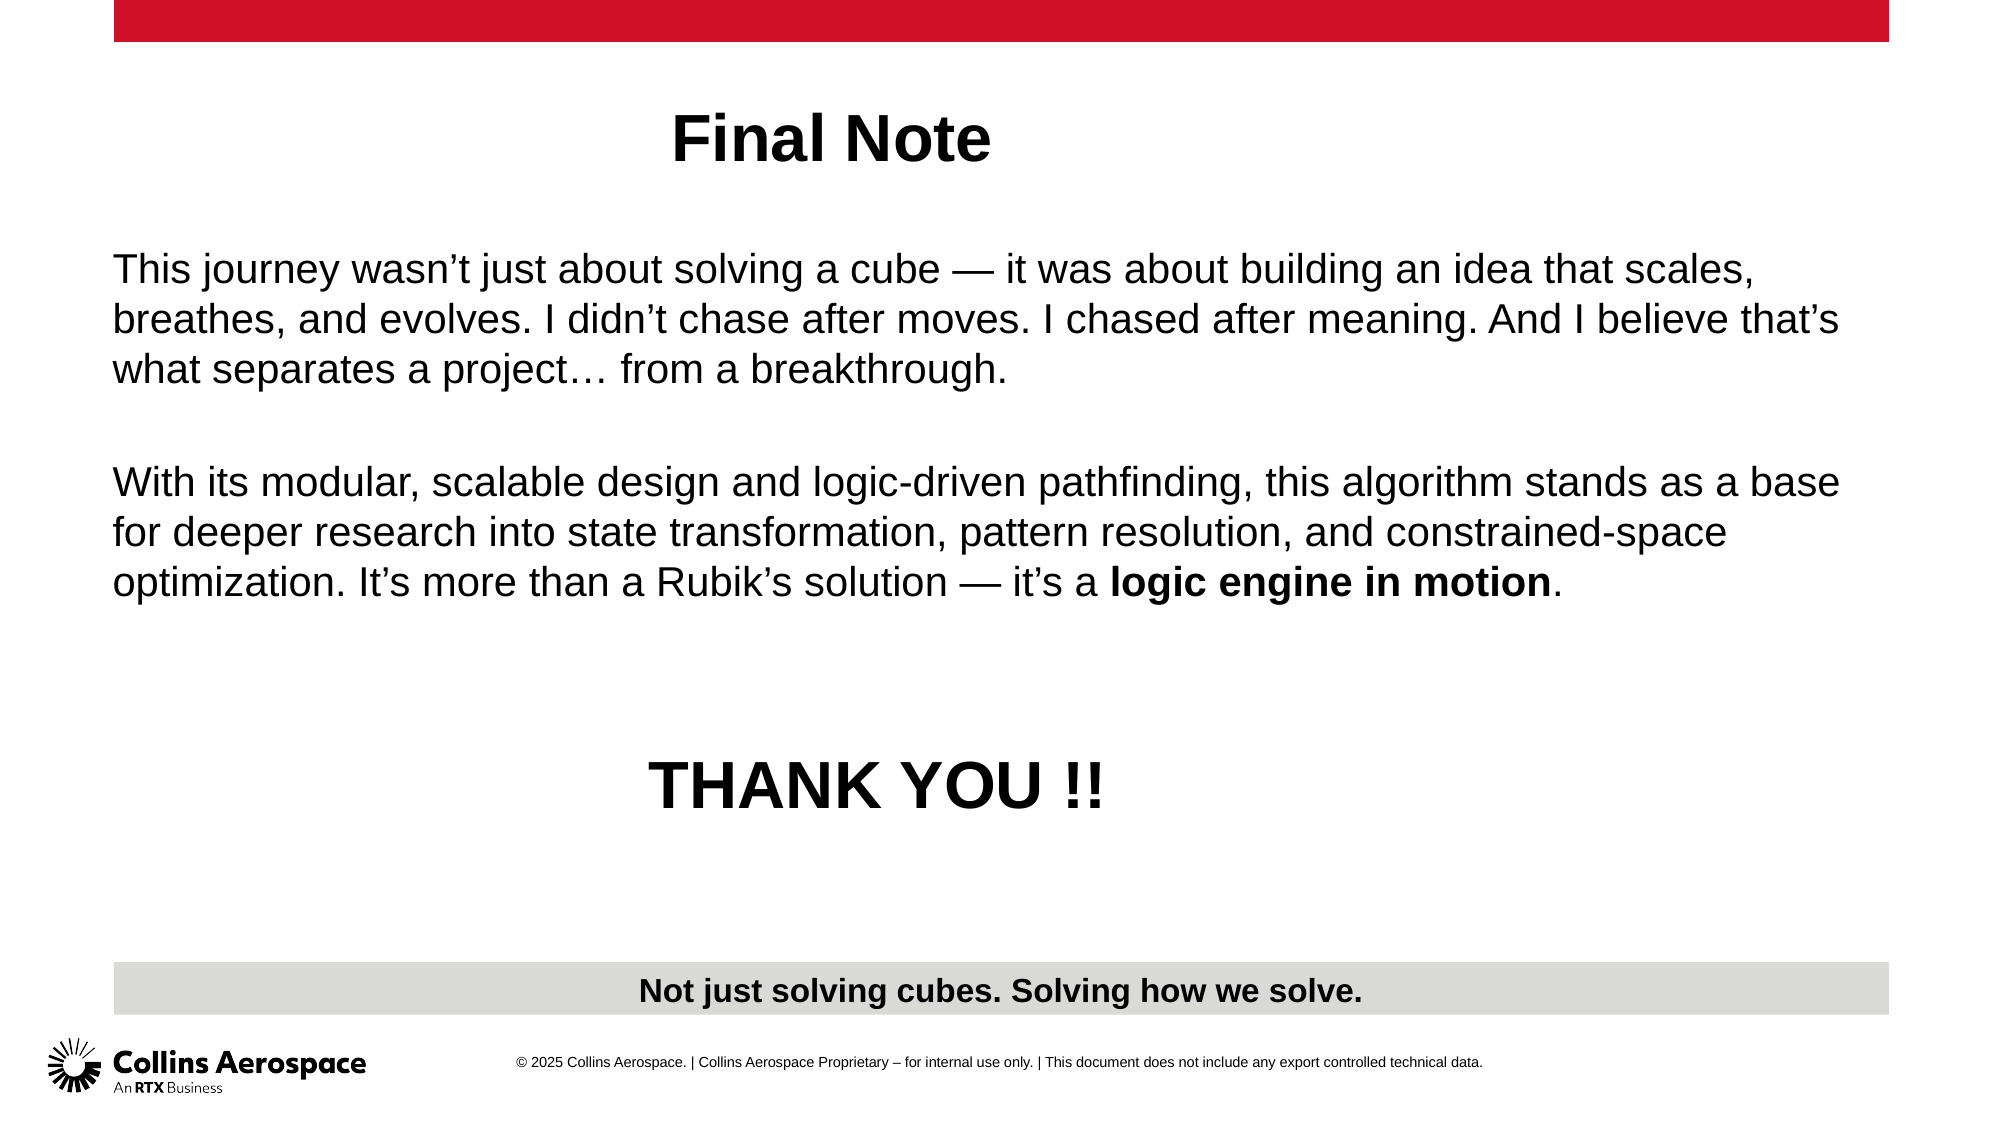

# Final Note
This journey wasn’t just about solving a cube — it was about building an idea that scales, breathes, and evolves. I didn’t chase after moves. I chased after meaning. And I believe that’s what separates a project… from a breakthrough.
With its modular, scalable design and logic-driven pathfinding, this algorithm stands as a base for deeper research into state transformation, pattern resolution, and constrained-space optimization. It’s more than a Rubik’s solution — it’s a logic engine in motion.

                             THANK YOU !!

Not just solving cubes. Solving how we solve.
© 2025 Collins Aerospace. | Collins Aerospace Proprietary – for internal use only. | This document does not include any export controlled technical data.